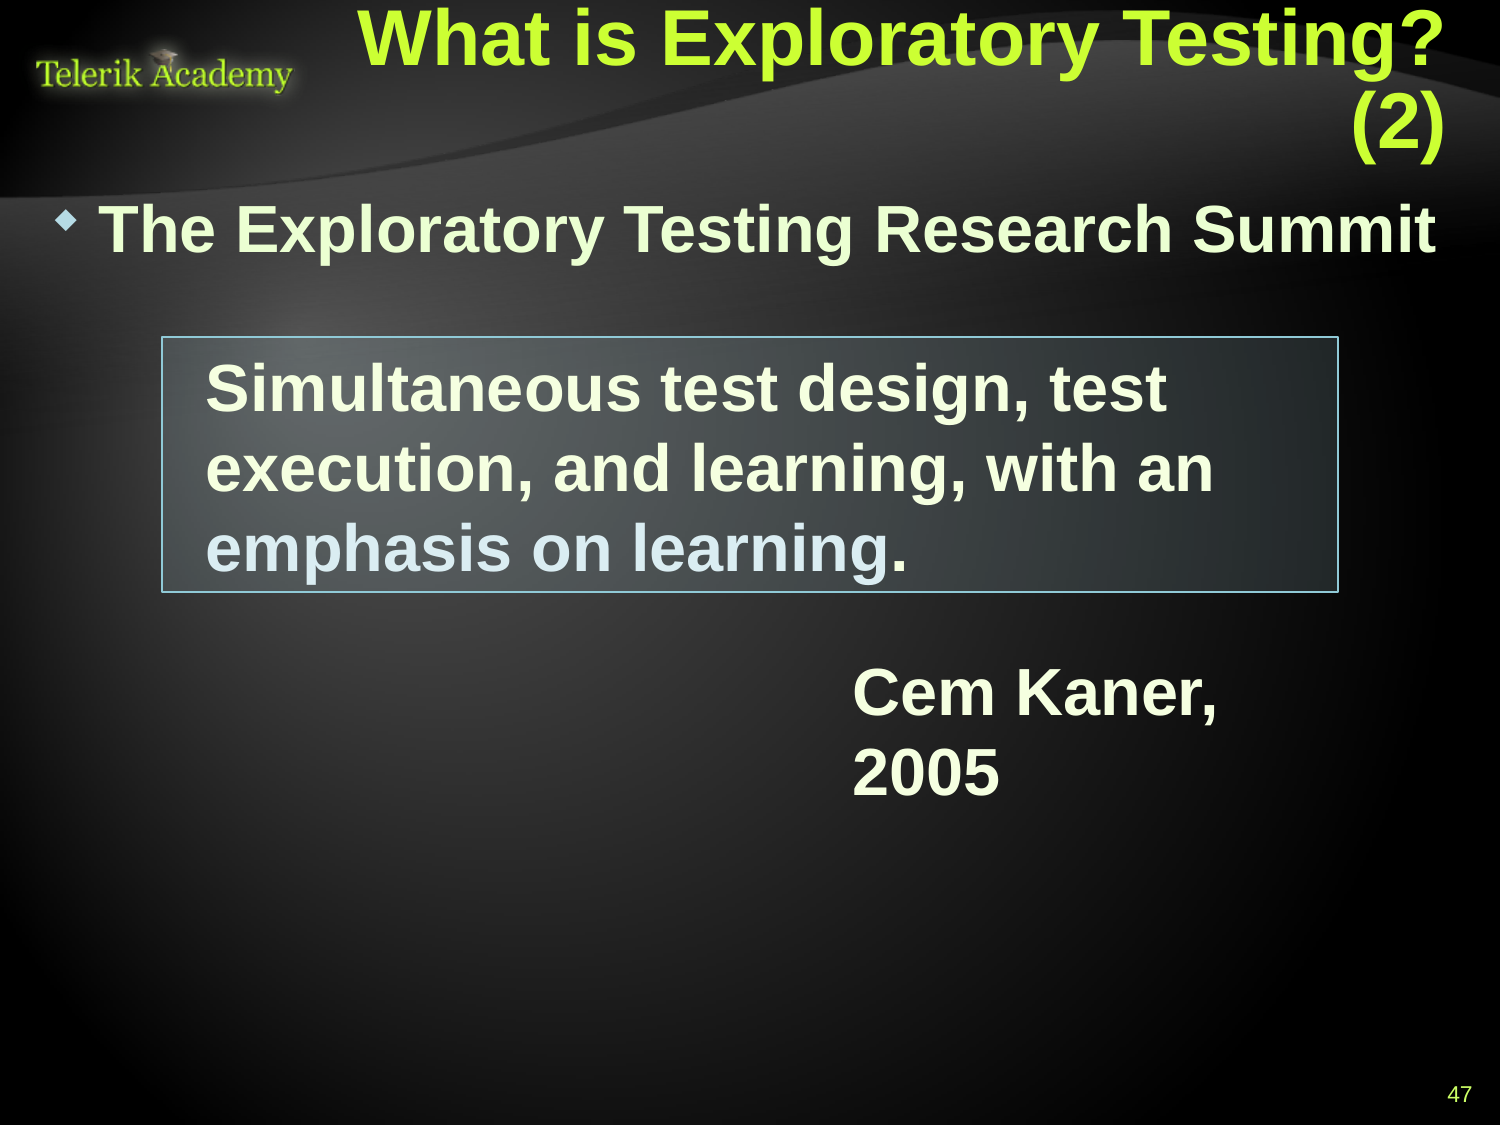

# What is Exploratory Testing? (2)
The Exploratory Testing Research Summit
Simultaneous test design, test execution, and learning, with an emphasis on learning.
Cem Kaner, 2005
47